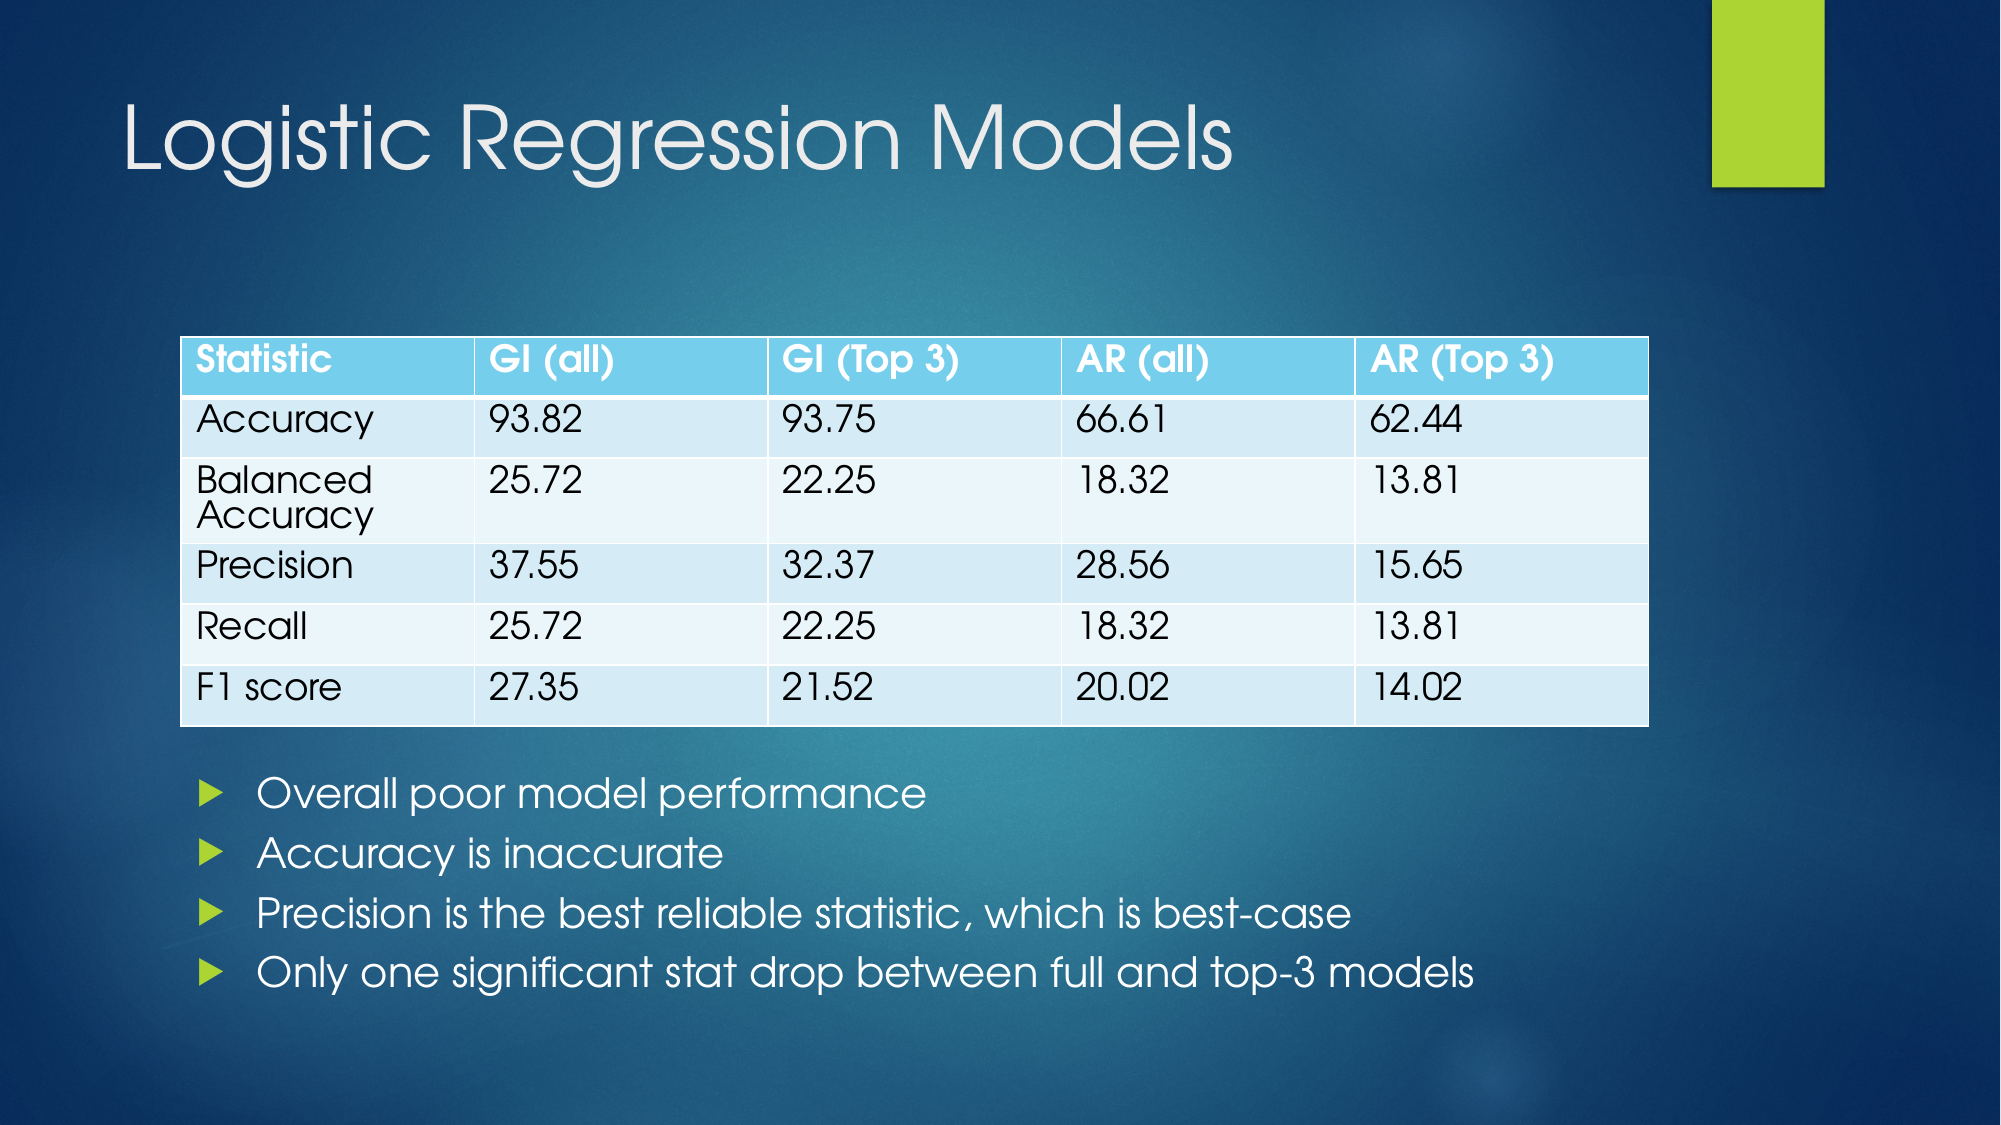

# Logistic Regression Models
| Statistic | GI (all) | GI (Top 3) | AR (all) | AR (Top 3) |
| --- | --- | --- | --- | --- |
| Accuracy | 93.82 | 93.75 | 66.61 | 62.44 |
| Balanced Accuracy | 25.72 | 22.25 | 18.32 | 13.81 |
| Precision | 37.55 | 32.37 | 28.56 | 15.65 |
| Recall | 25.72 | 22.25 | 18.32 | 13.81 |
| F1 score | 27.35 | 21.52 | 20.02 | 14.02 |
Overall poor model performance
Accuracy is inaccurate
Precision is the best reliable statistic, which is best-case
Only one significant stat drop between full and top-3 models